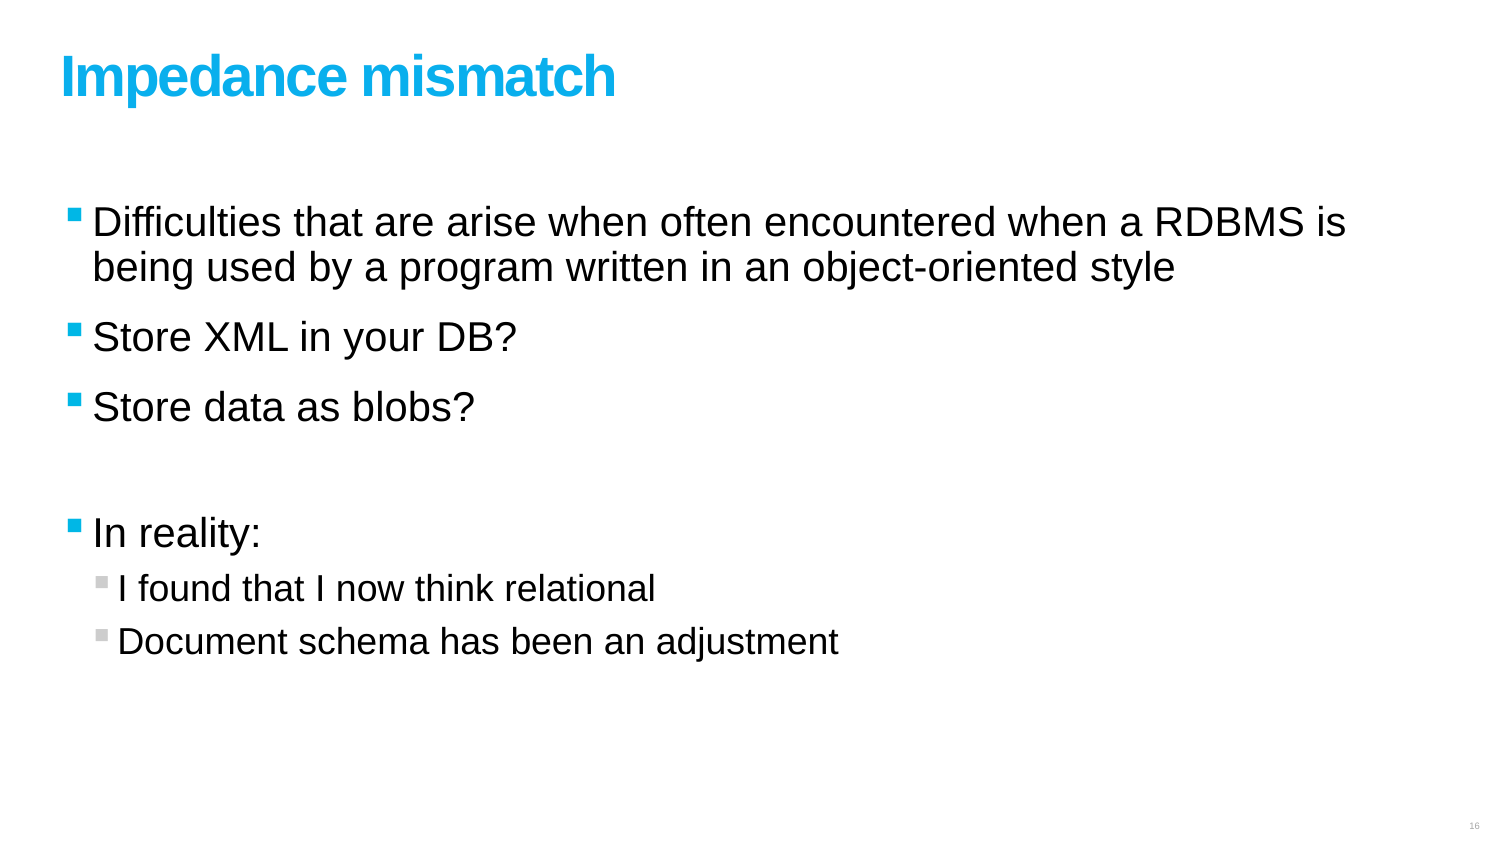

# Impedance mismatch
Difficulties that are arise when often encountered when a RDBMS is being used by a program written in an object-oriented style
Store XML in your DB?
Store data as blobs?

In reality:
I found that I now think relational
Document schema has been an adjustment
16